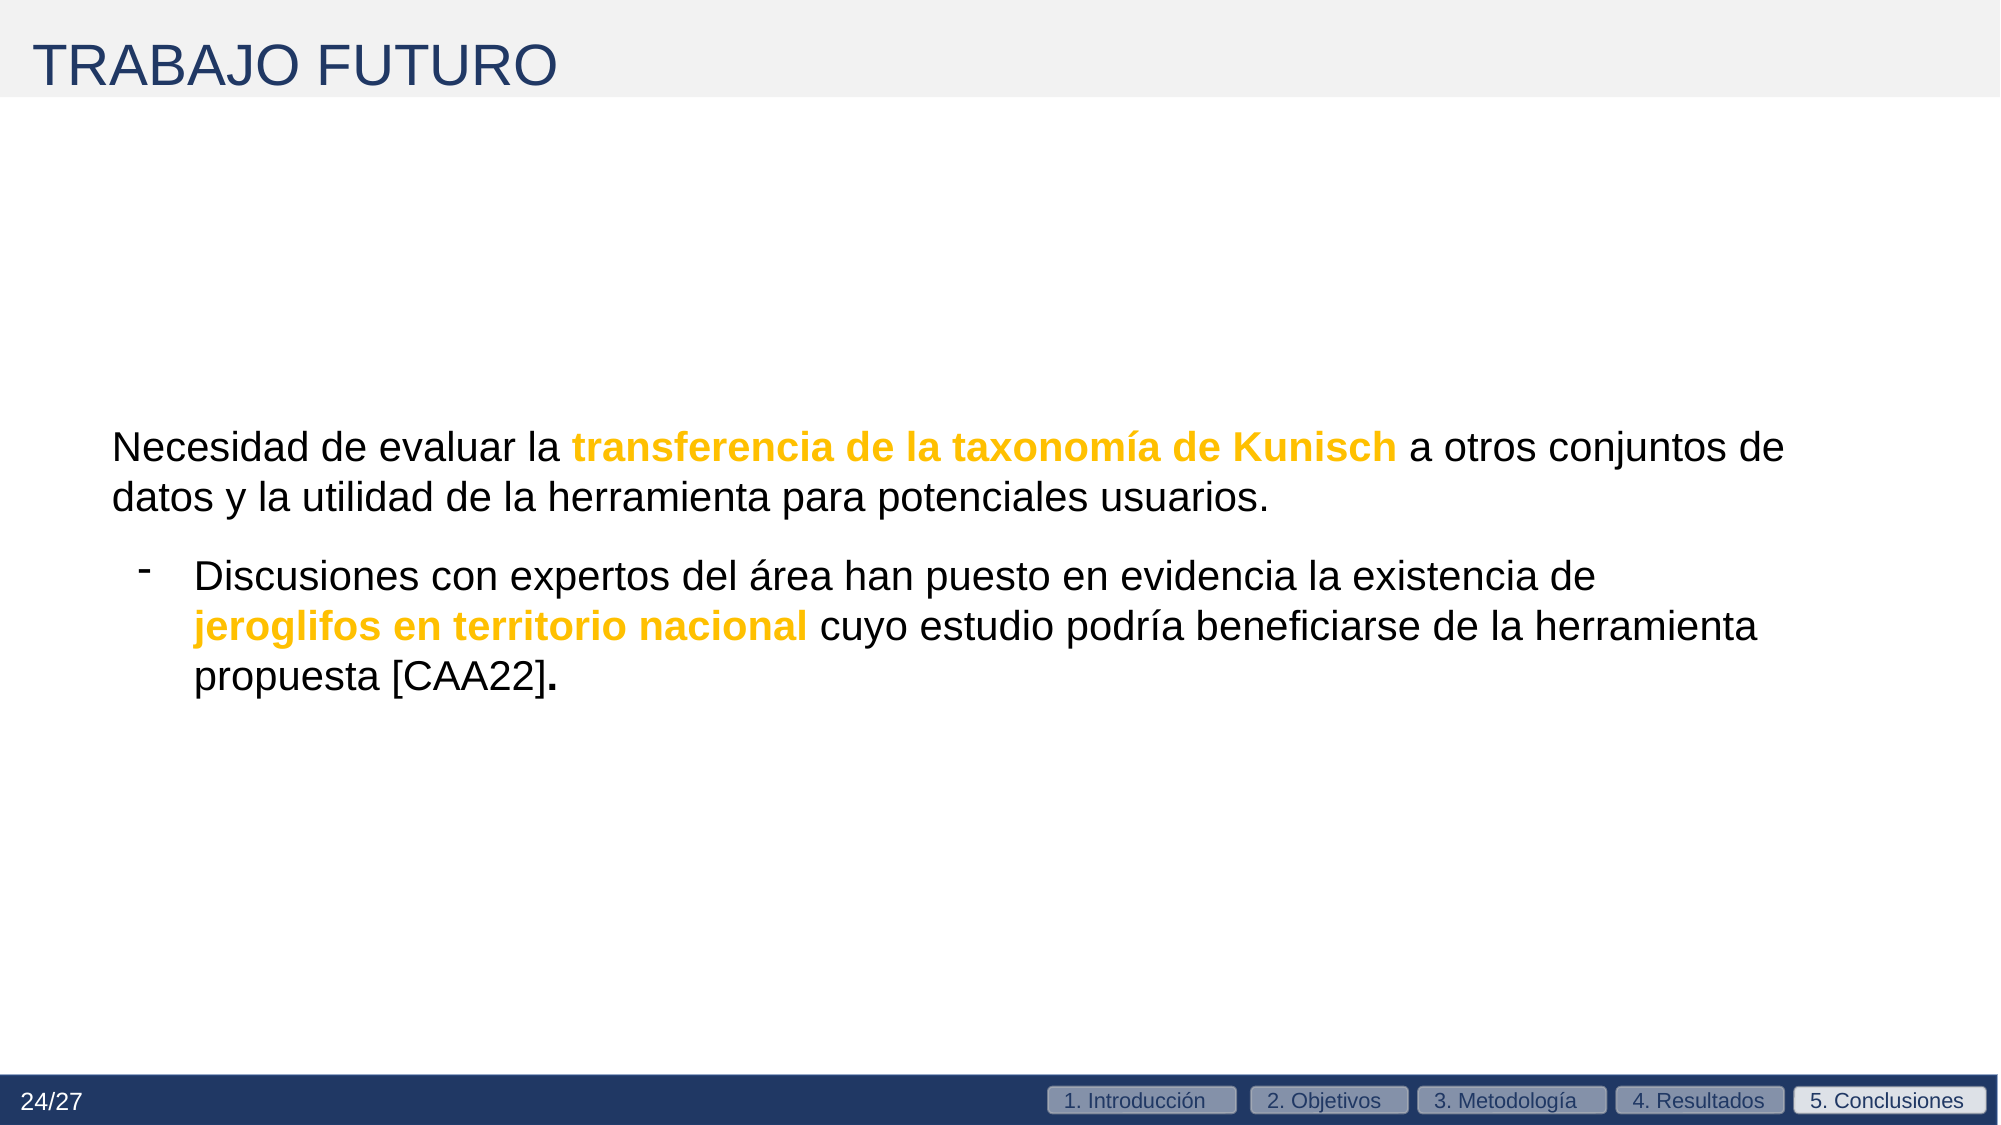

TRABAJO FUTURO
Necesidad de evaluar la transferencia de la taxonomía de Kunisch a otros conjuntos de datos y la utilidad de la herramienta para potenciales usuarios.
Discusiones con expertos del área han puesto en evidencia la existencia de jeroglifos en territorio nacional cuyo estudio podría beneficiarse de la herramienta propuesta [CAA22].

24/27
1. Introducción
2. Objetivos
3. Metodología
4. Resultados
5. Conclusiones